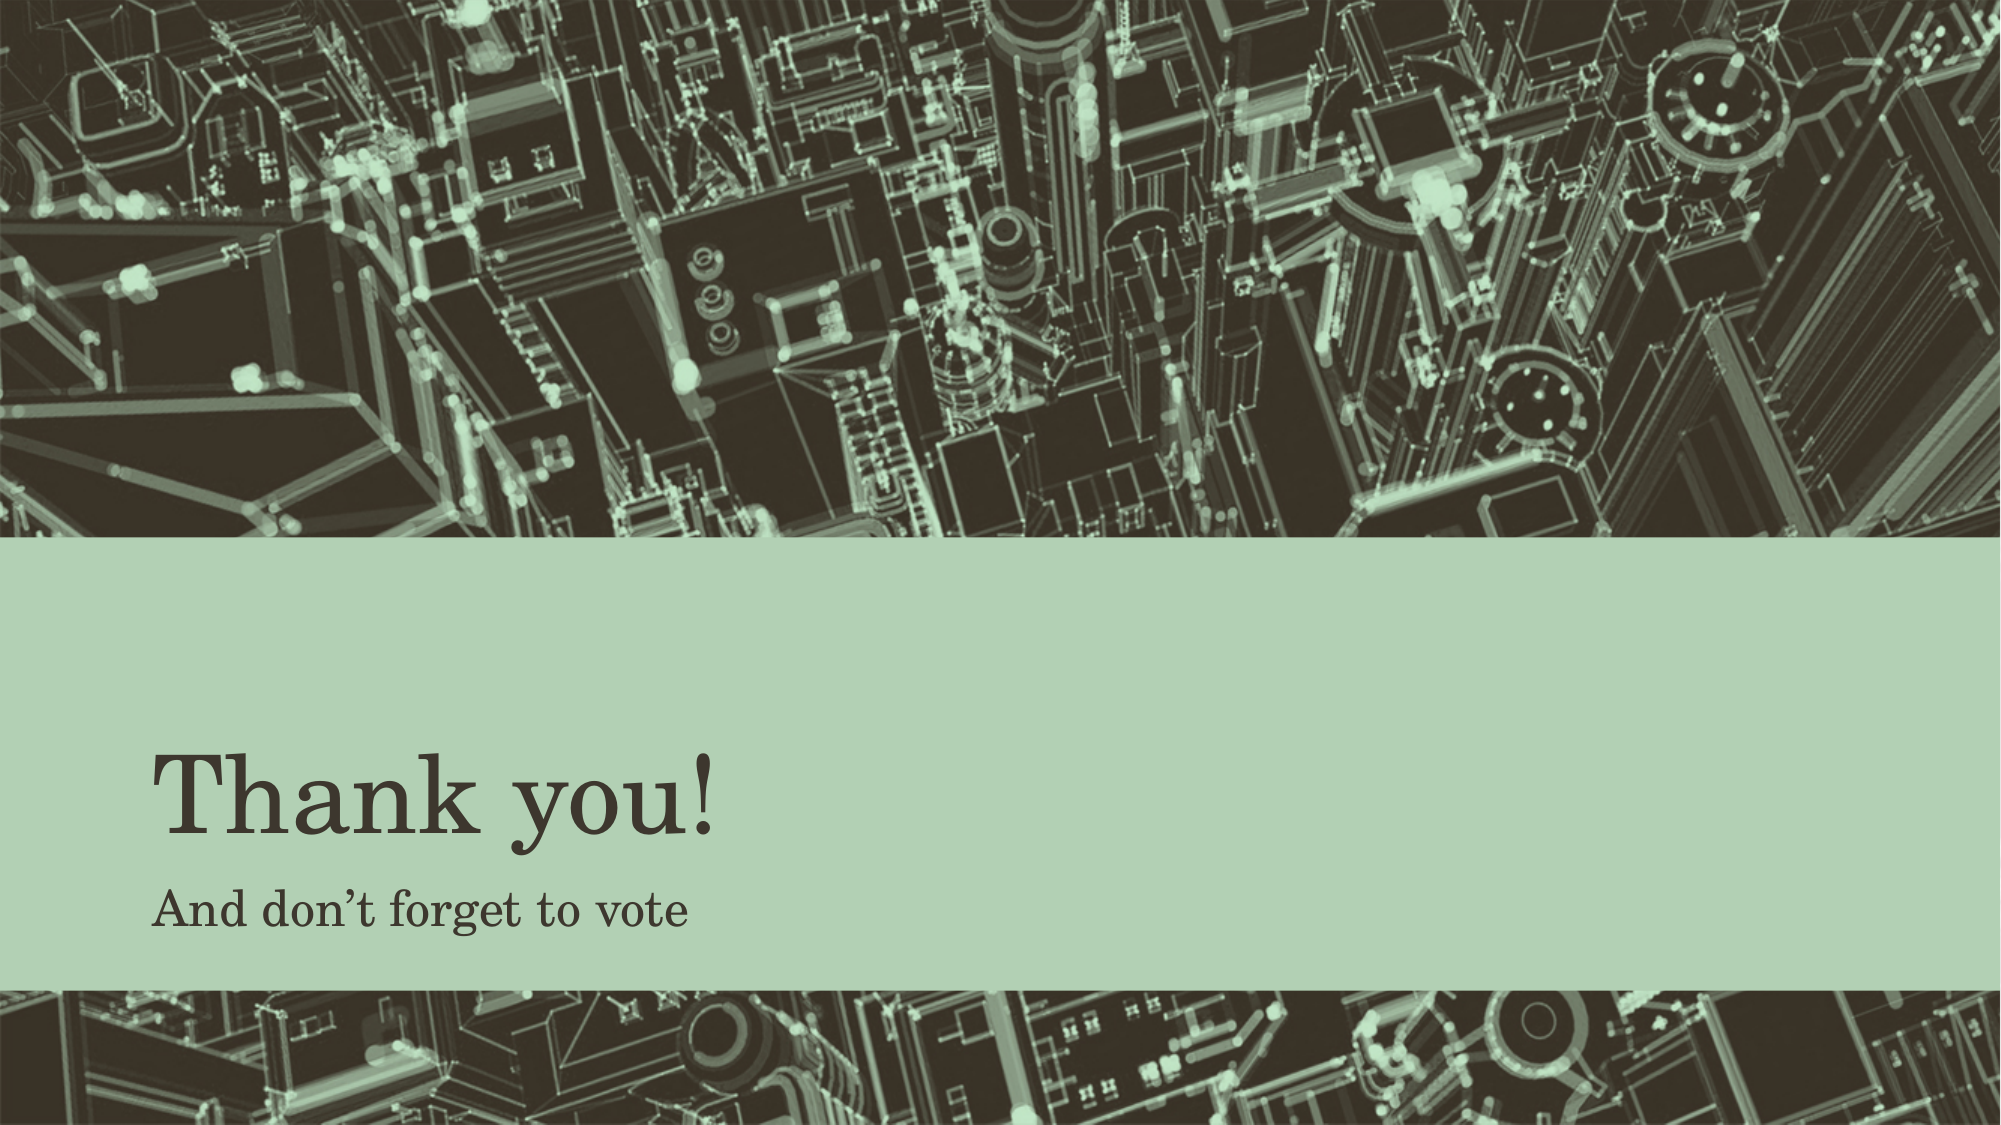

# Thank you!
And don’t forget to vote